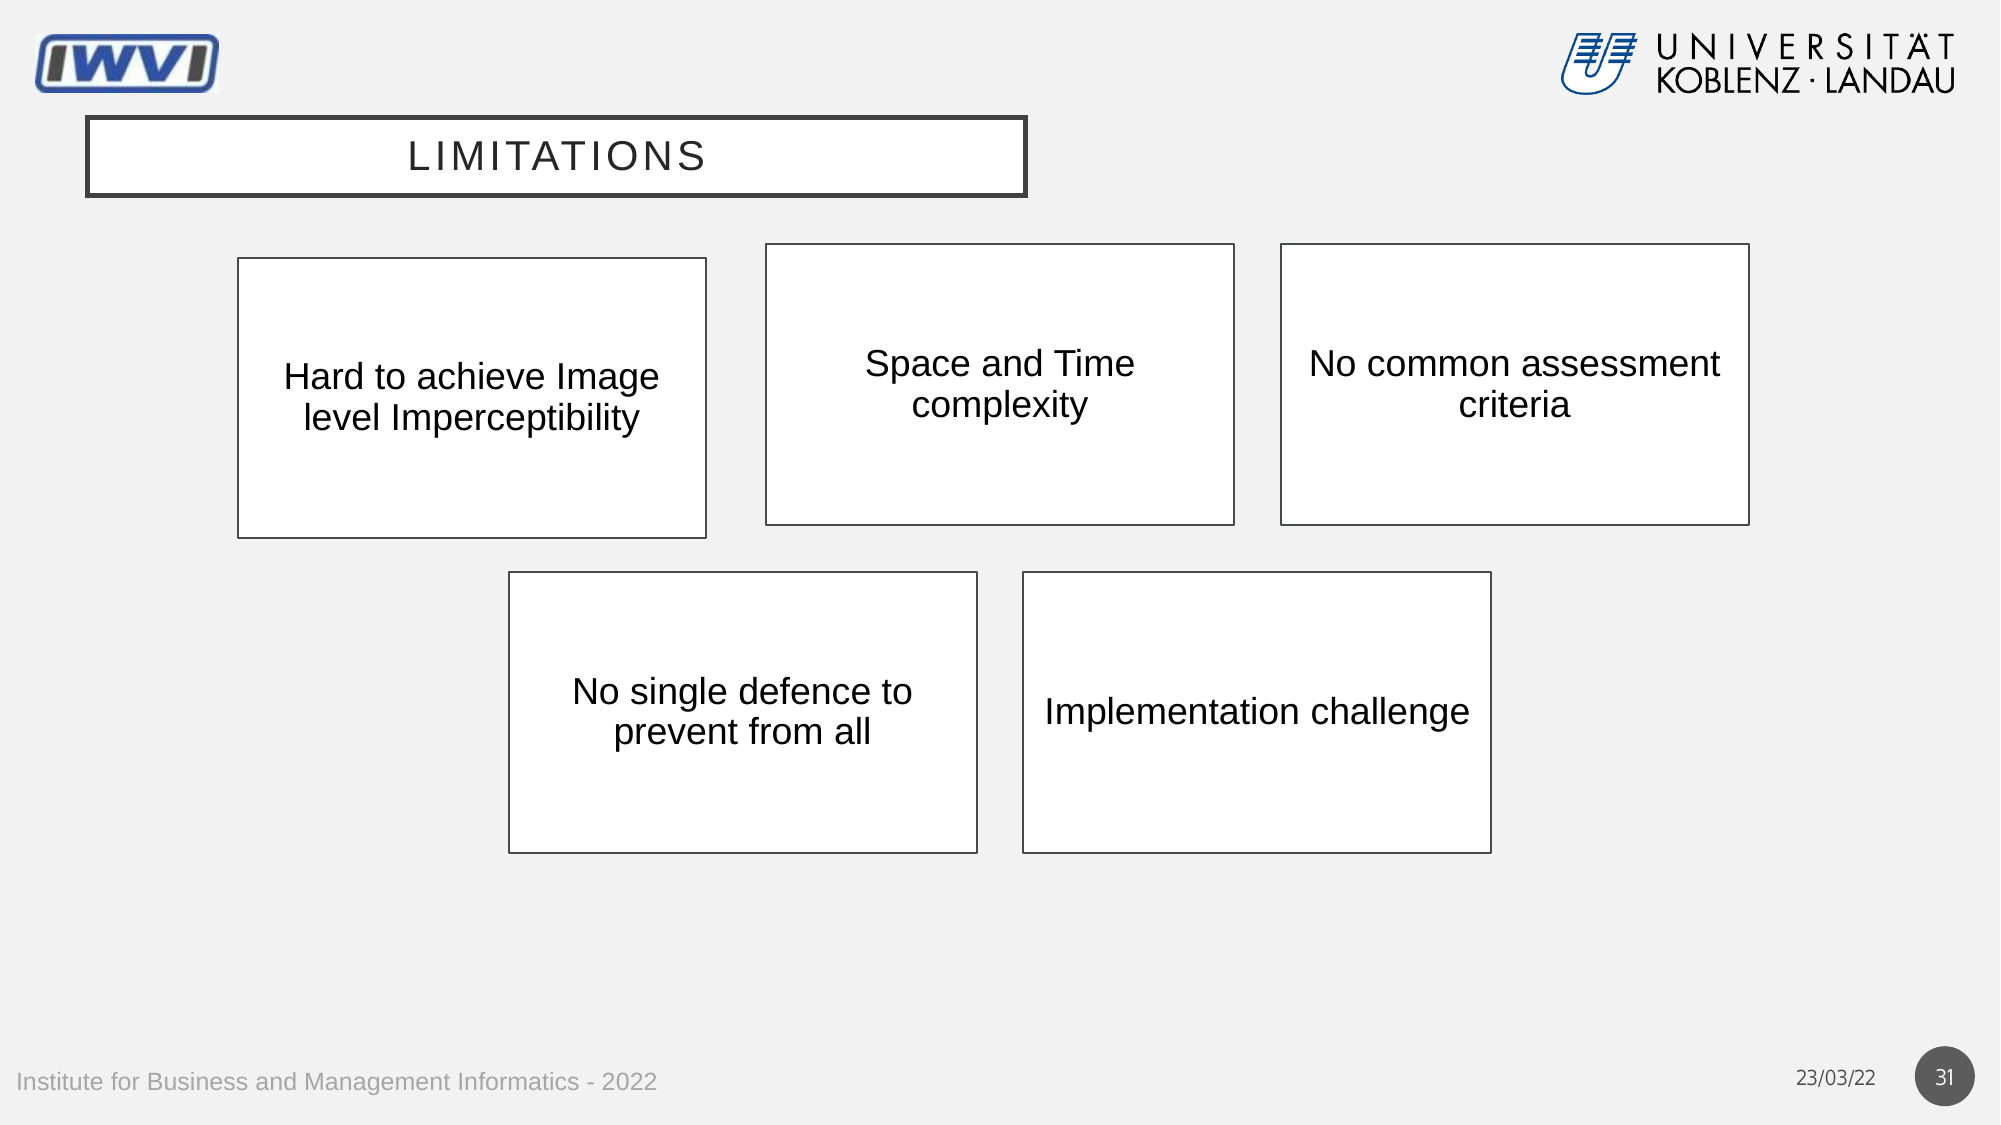

# Limitations
Hard to achieve Image level Imperceptibility
Space and Time complexity
No common assessment criteria
No single defence to prevent from all
Implementation challenge
31
23/03/22